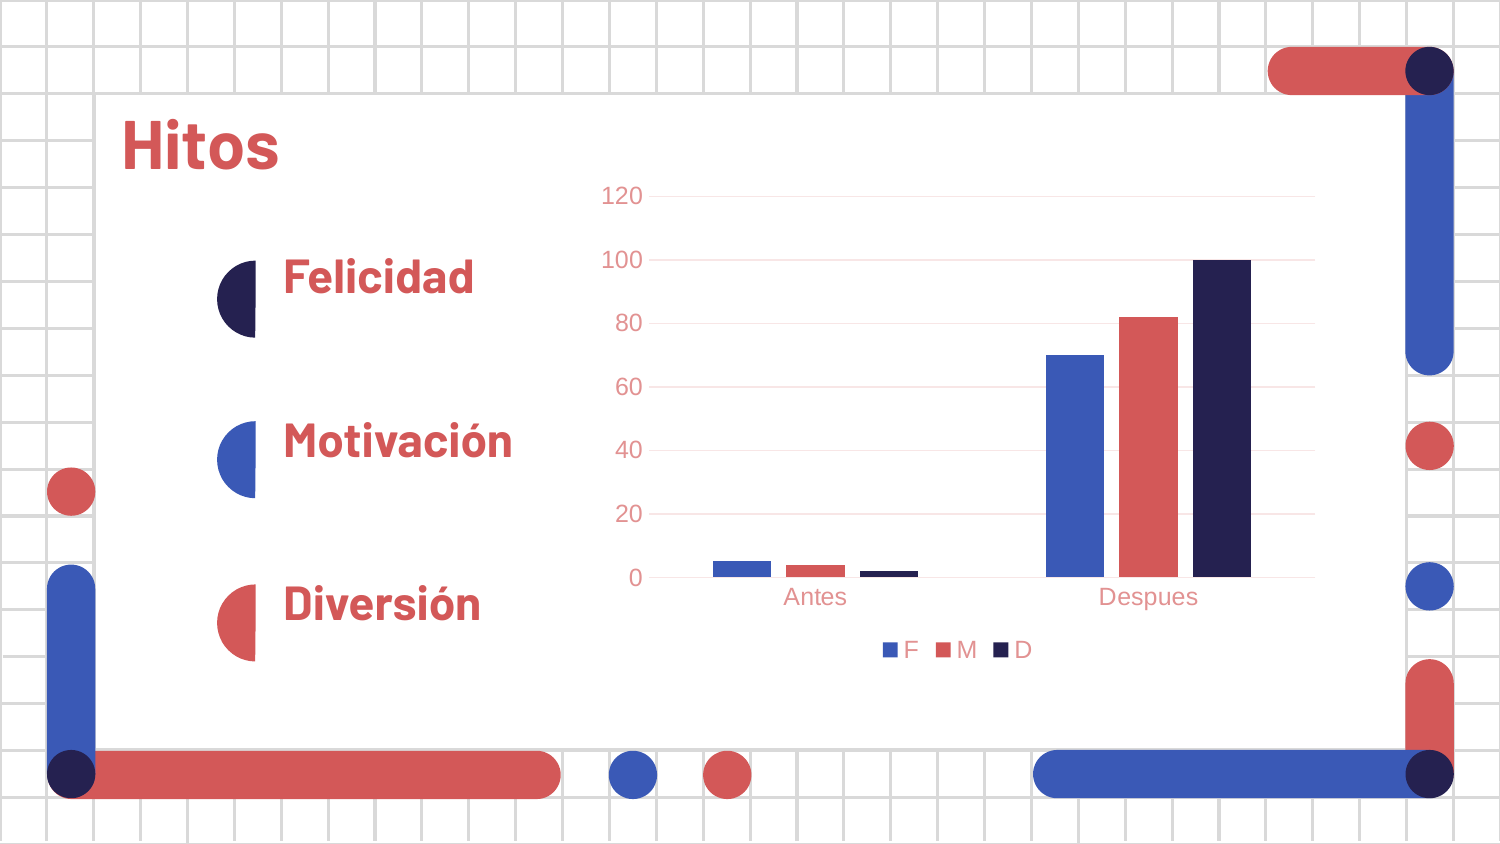

# Hitos

### Chart

| Category | F | M | D |
|---|---|---|---|
| Antes | 5.0 | 4.0 | 2.0 |
| Despues | 70.0 | 82.0 | 100.0 |
Felicidad

Motivación

Diversión